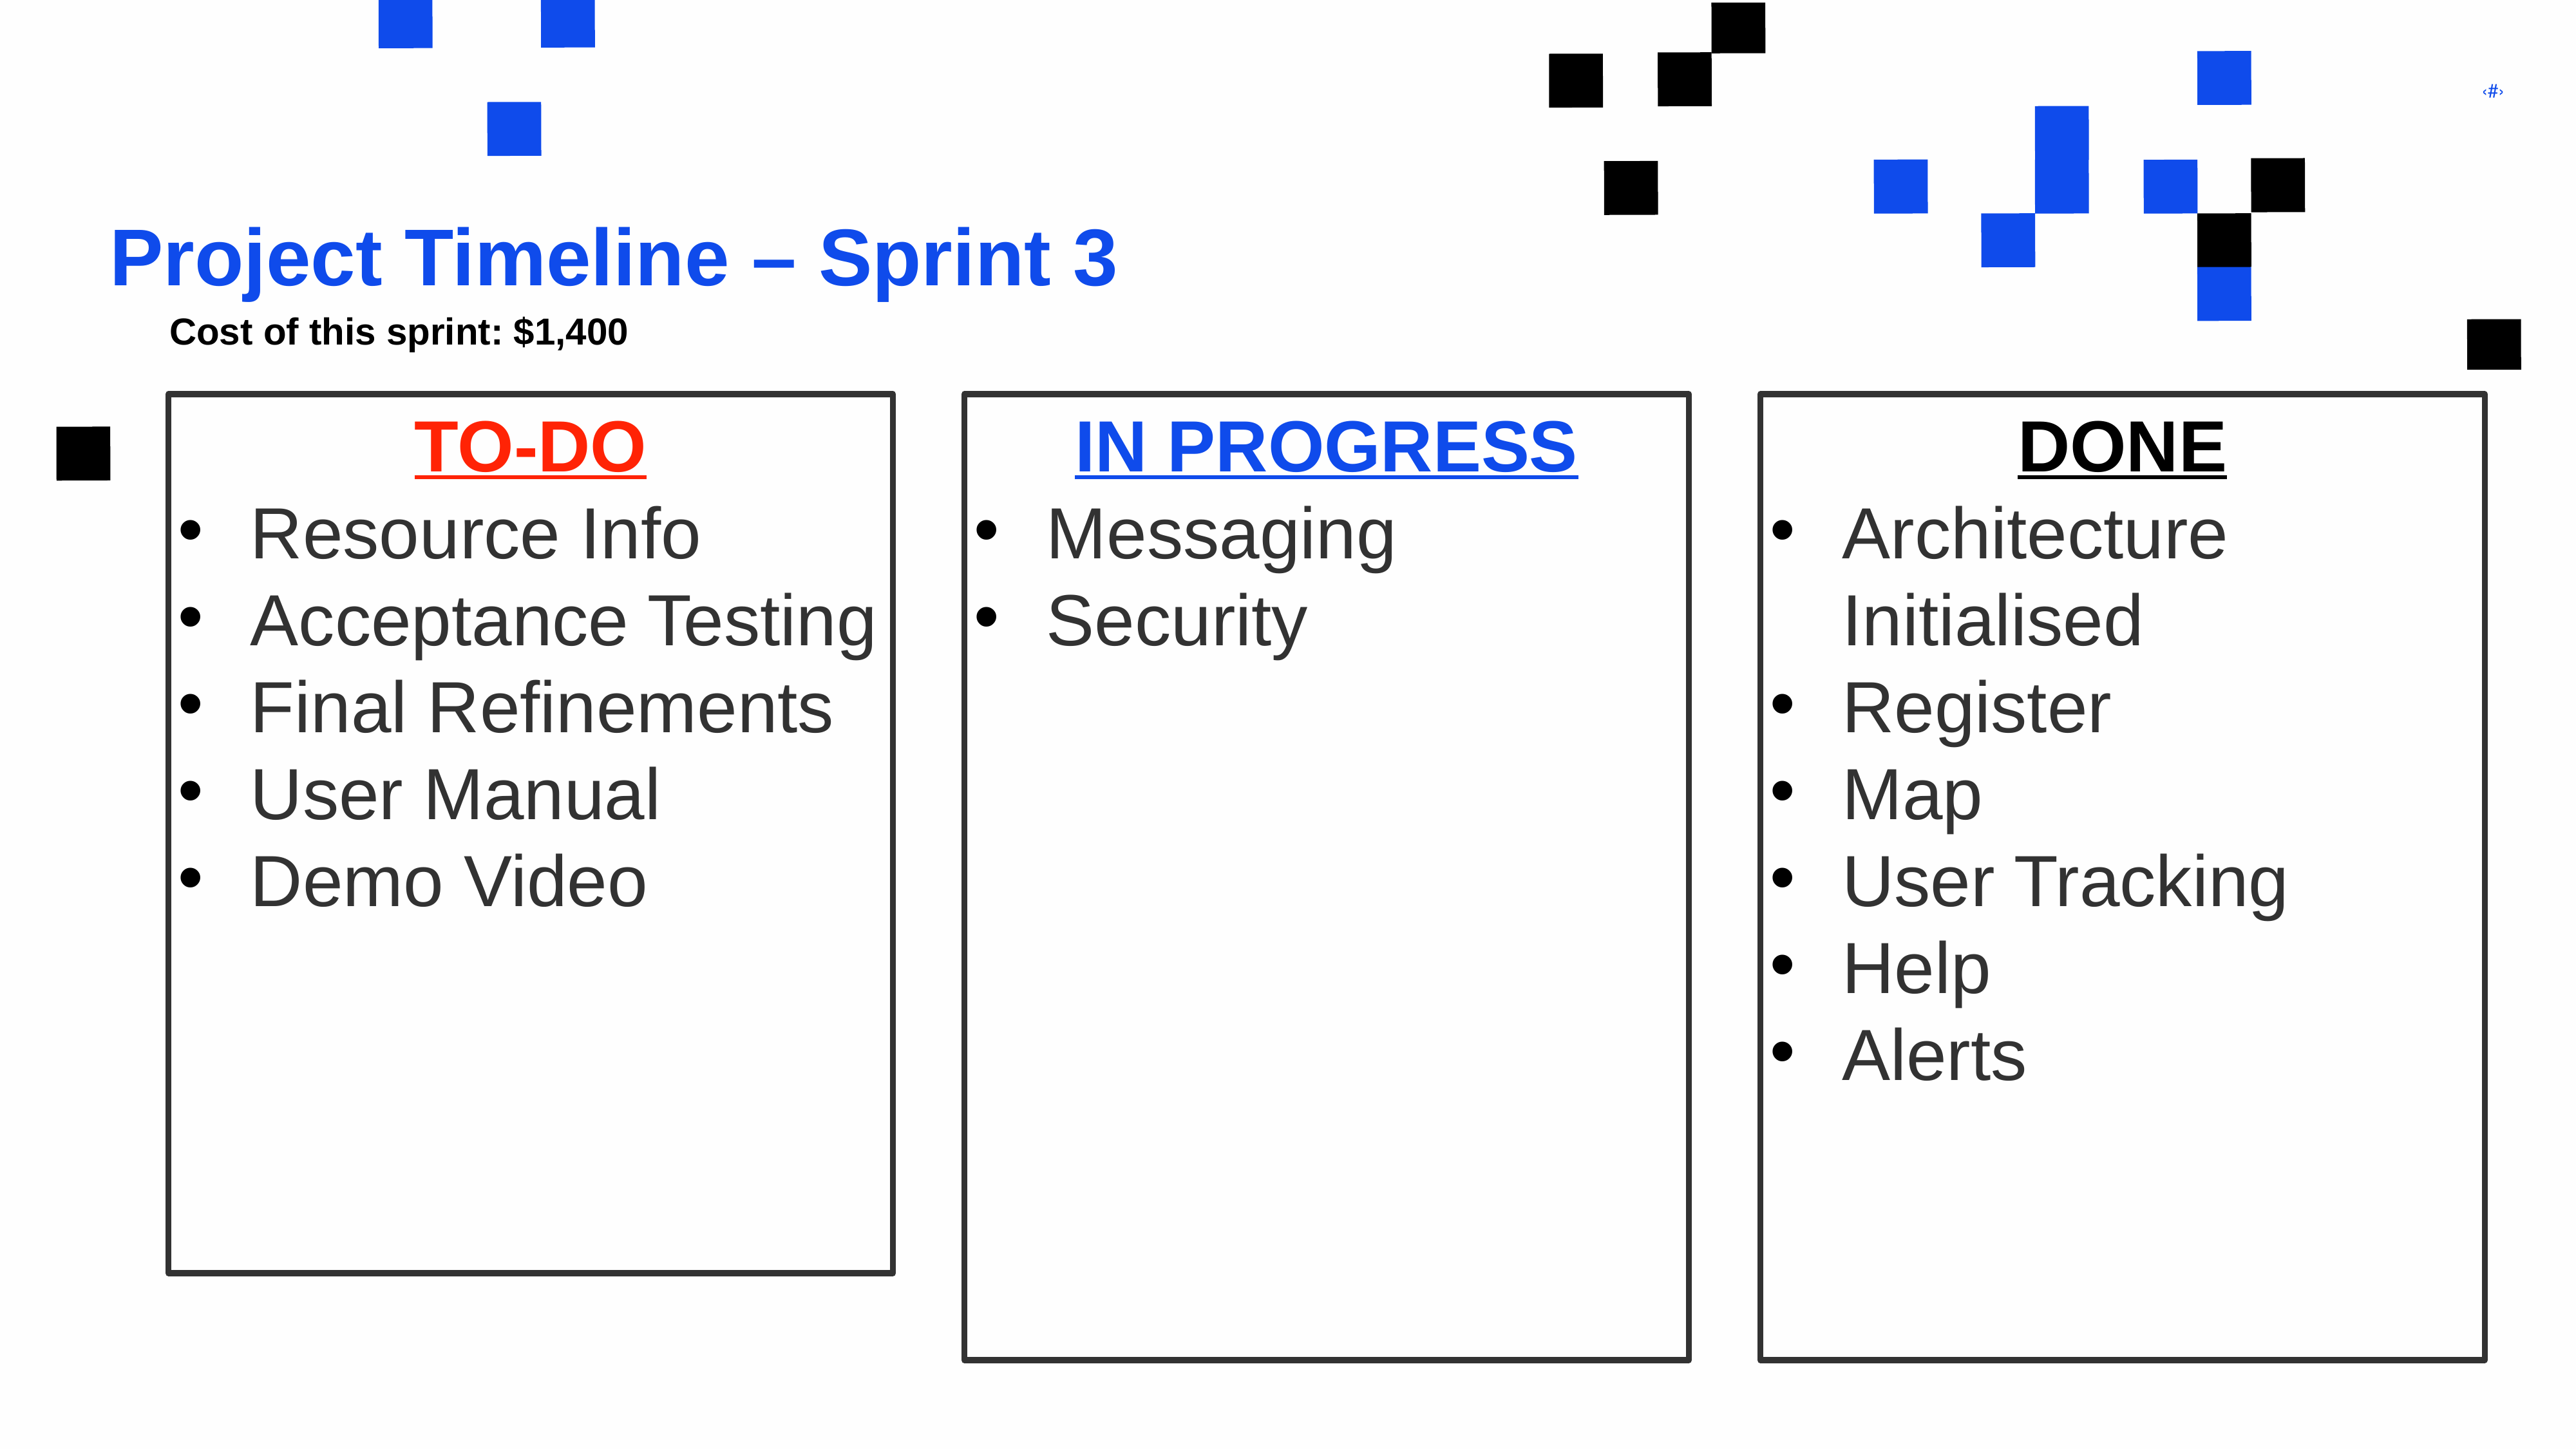

# Project Timeline – Sprint 3
Cost of this sprint: $1,400
TO-DO
Resource Info
Acceptance Testing
Final Refinements
User Manual
Demo Video

IN PROGRESS
Messaging
Security

DONE
Architecture Initialised
Register
Map
User Tracking
Help
Alerts